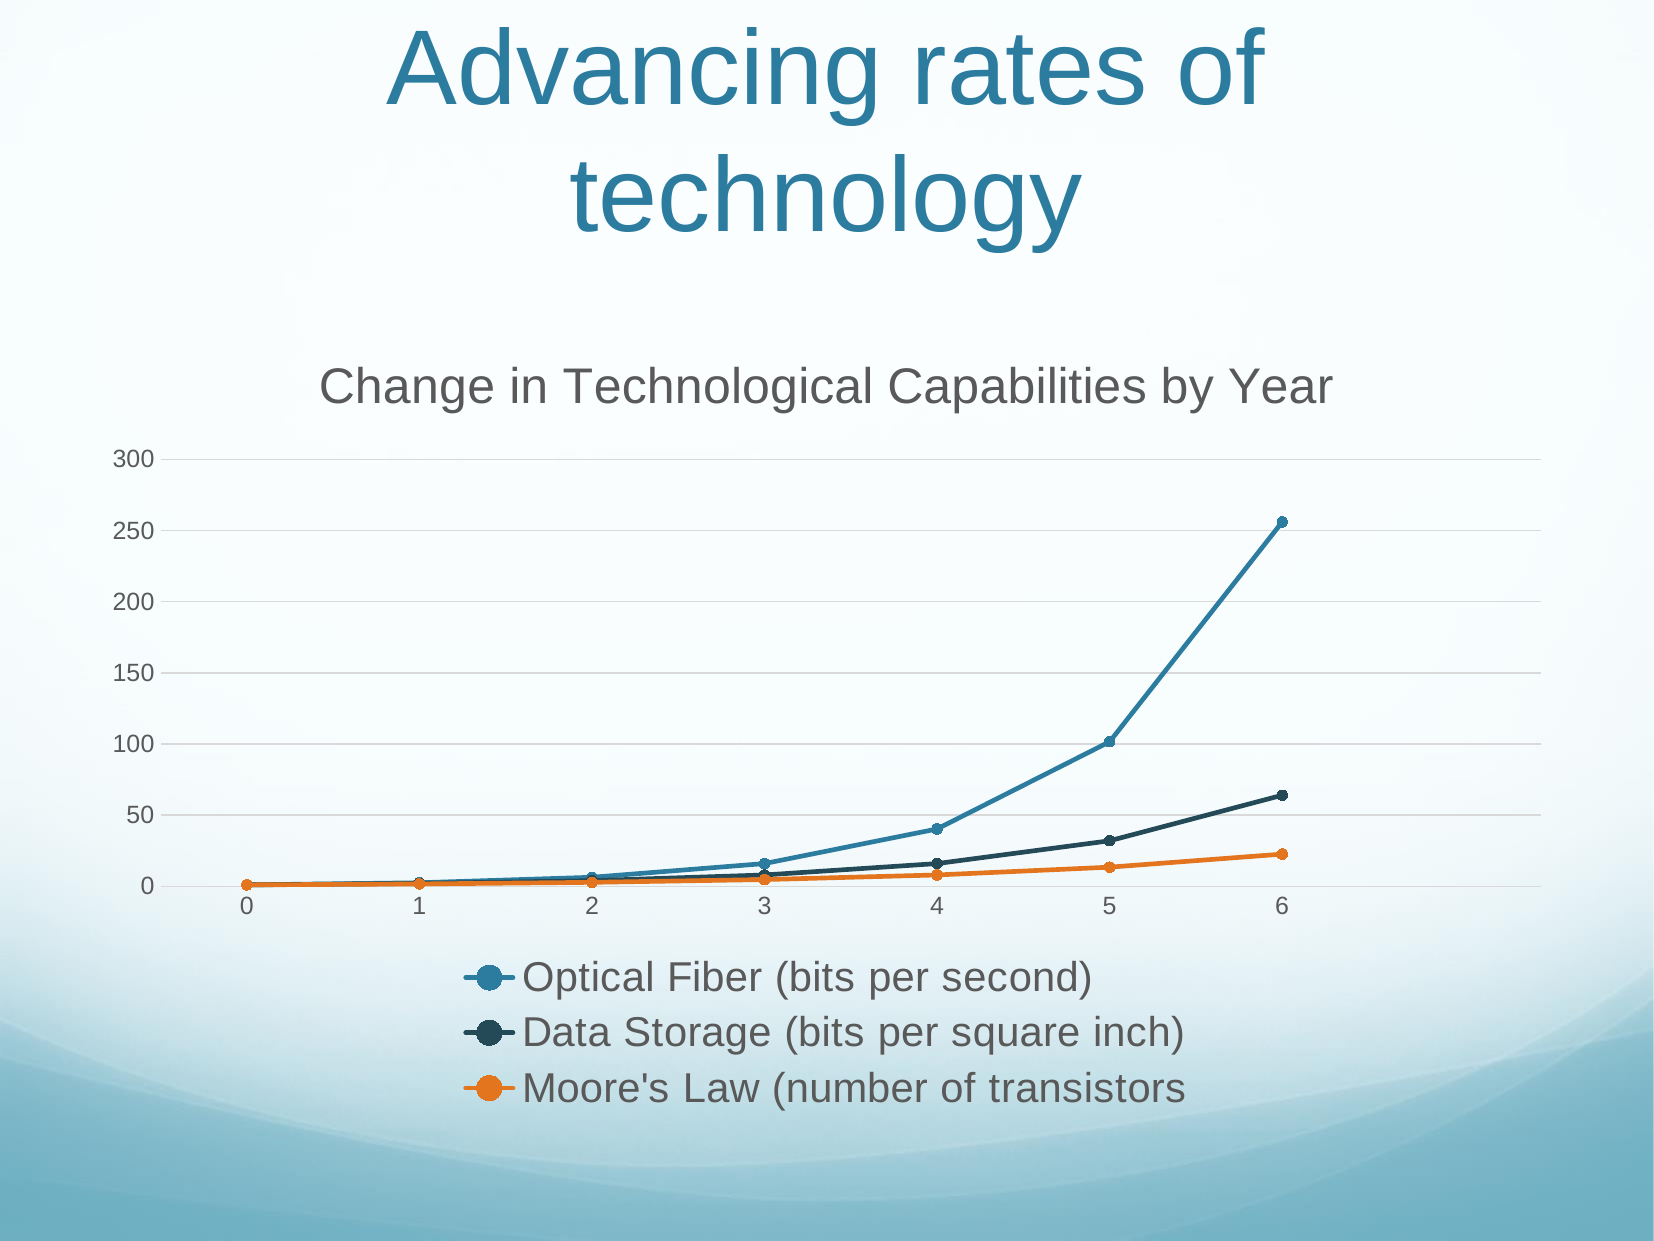

# Advancing rates of technology

### Chart: Change in Technological Capabilities by Year

| Category | Optical Fiber (bits per second) | Data Storage (bits per square inch) | Moore's Law (number of transistors |
|---|---|---|---|
| 0 | 1.0 | 1.0 | 1.0 |
| 1 | 2.5 | 2.0 | 1.6800000000000015 |
| 2 | 6.35 | 4.0 | 2.82 |
| 3 | 16.0 | 8.0 | 4.76 |
| 4 | 40.300000000000004 | 16.0 | 8.0 |
| 5 | 101.59 | 32.0 | 13.450000000000006 |
| 6 | 256.0 | 64.0 | 22.630000000000024 |
|  | None | None | None |